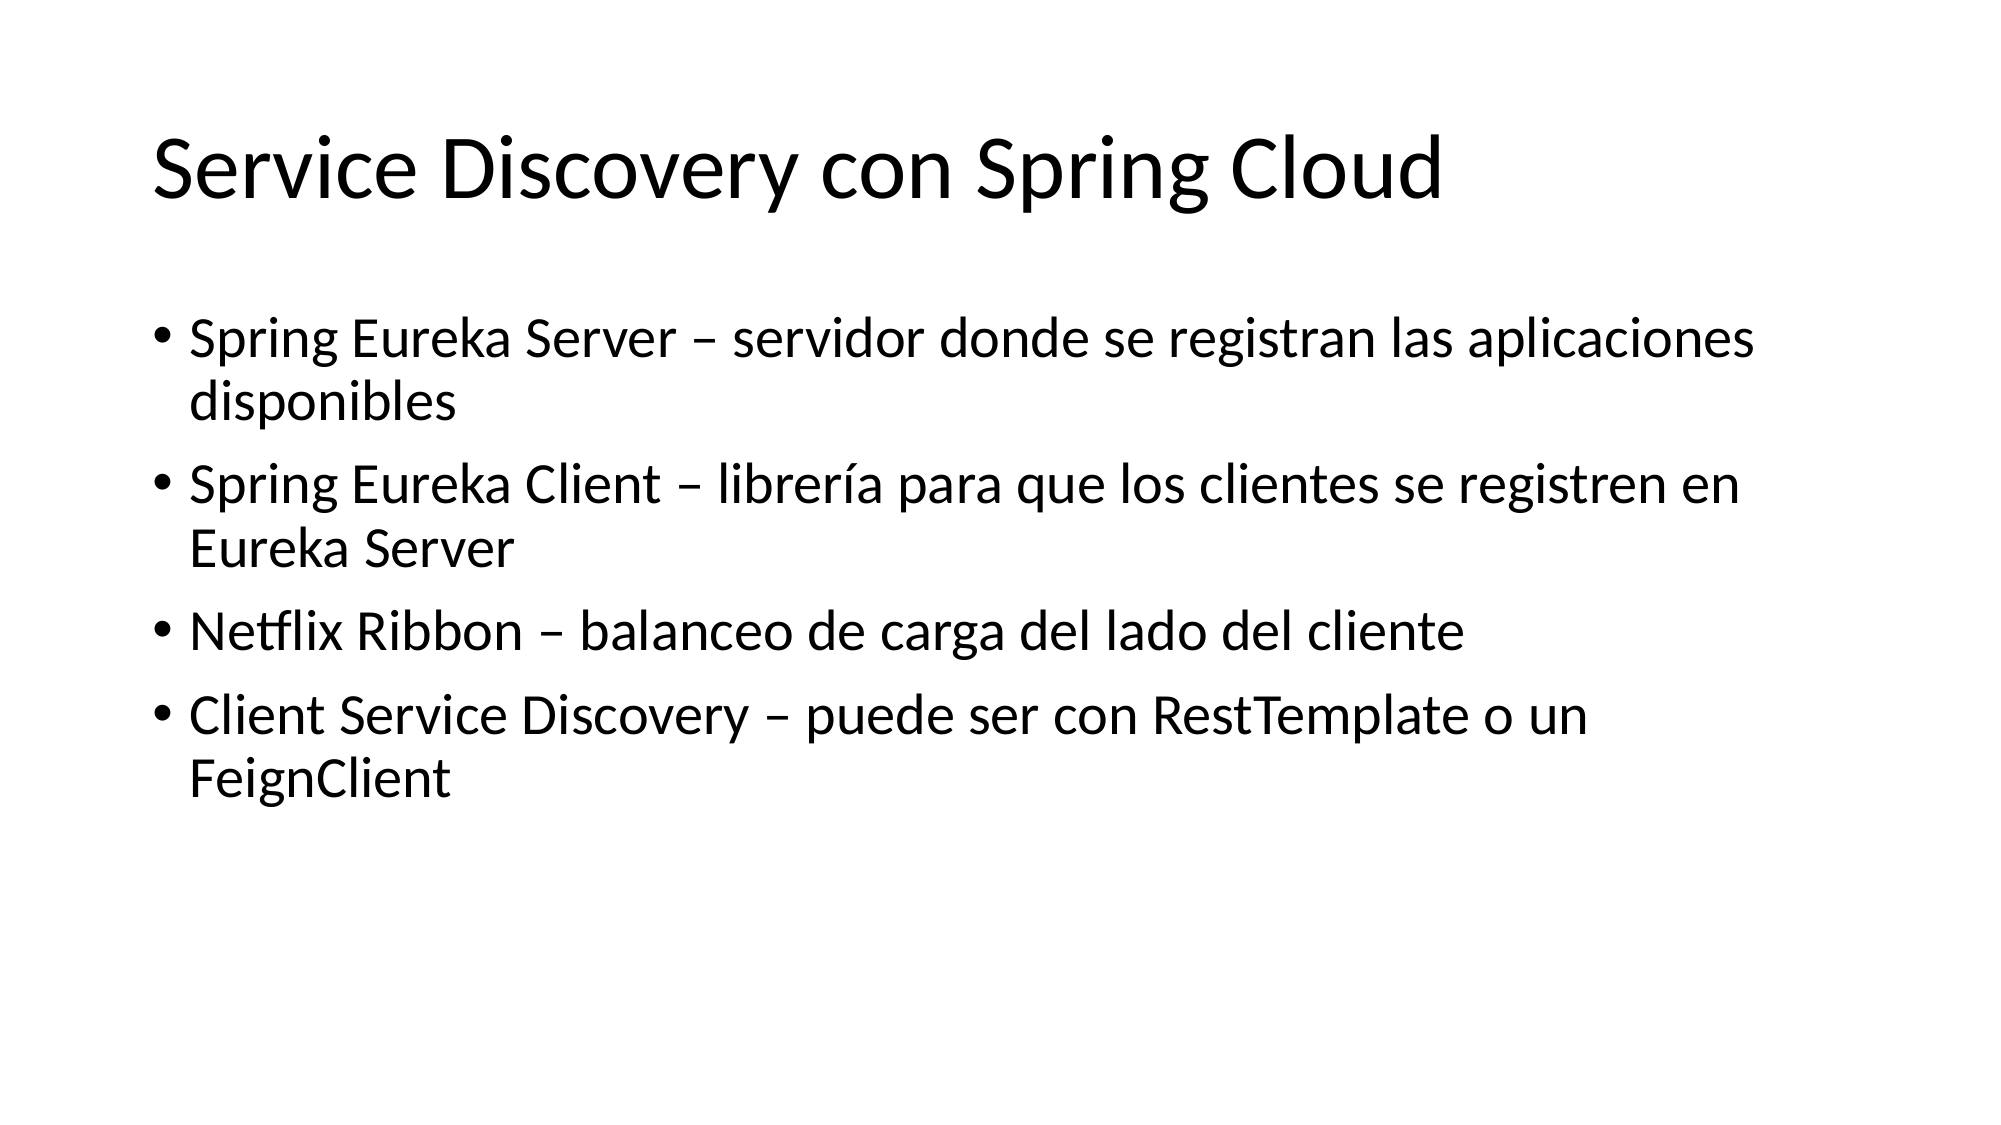

# Service Discovery con Spring Cloud
Spring Eureka Server – servidor donde se registran las aplicaciones disponibles
Spring Eureka Client – librería para que los clientes se registren en Eureka Server
Netflix Ribbon – balanceo de carga del lado del cliente
Client Service Discovery – puede ser con RestTemplate o un FeignClient